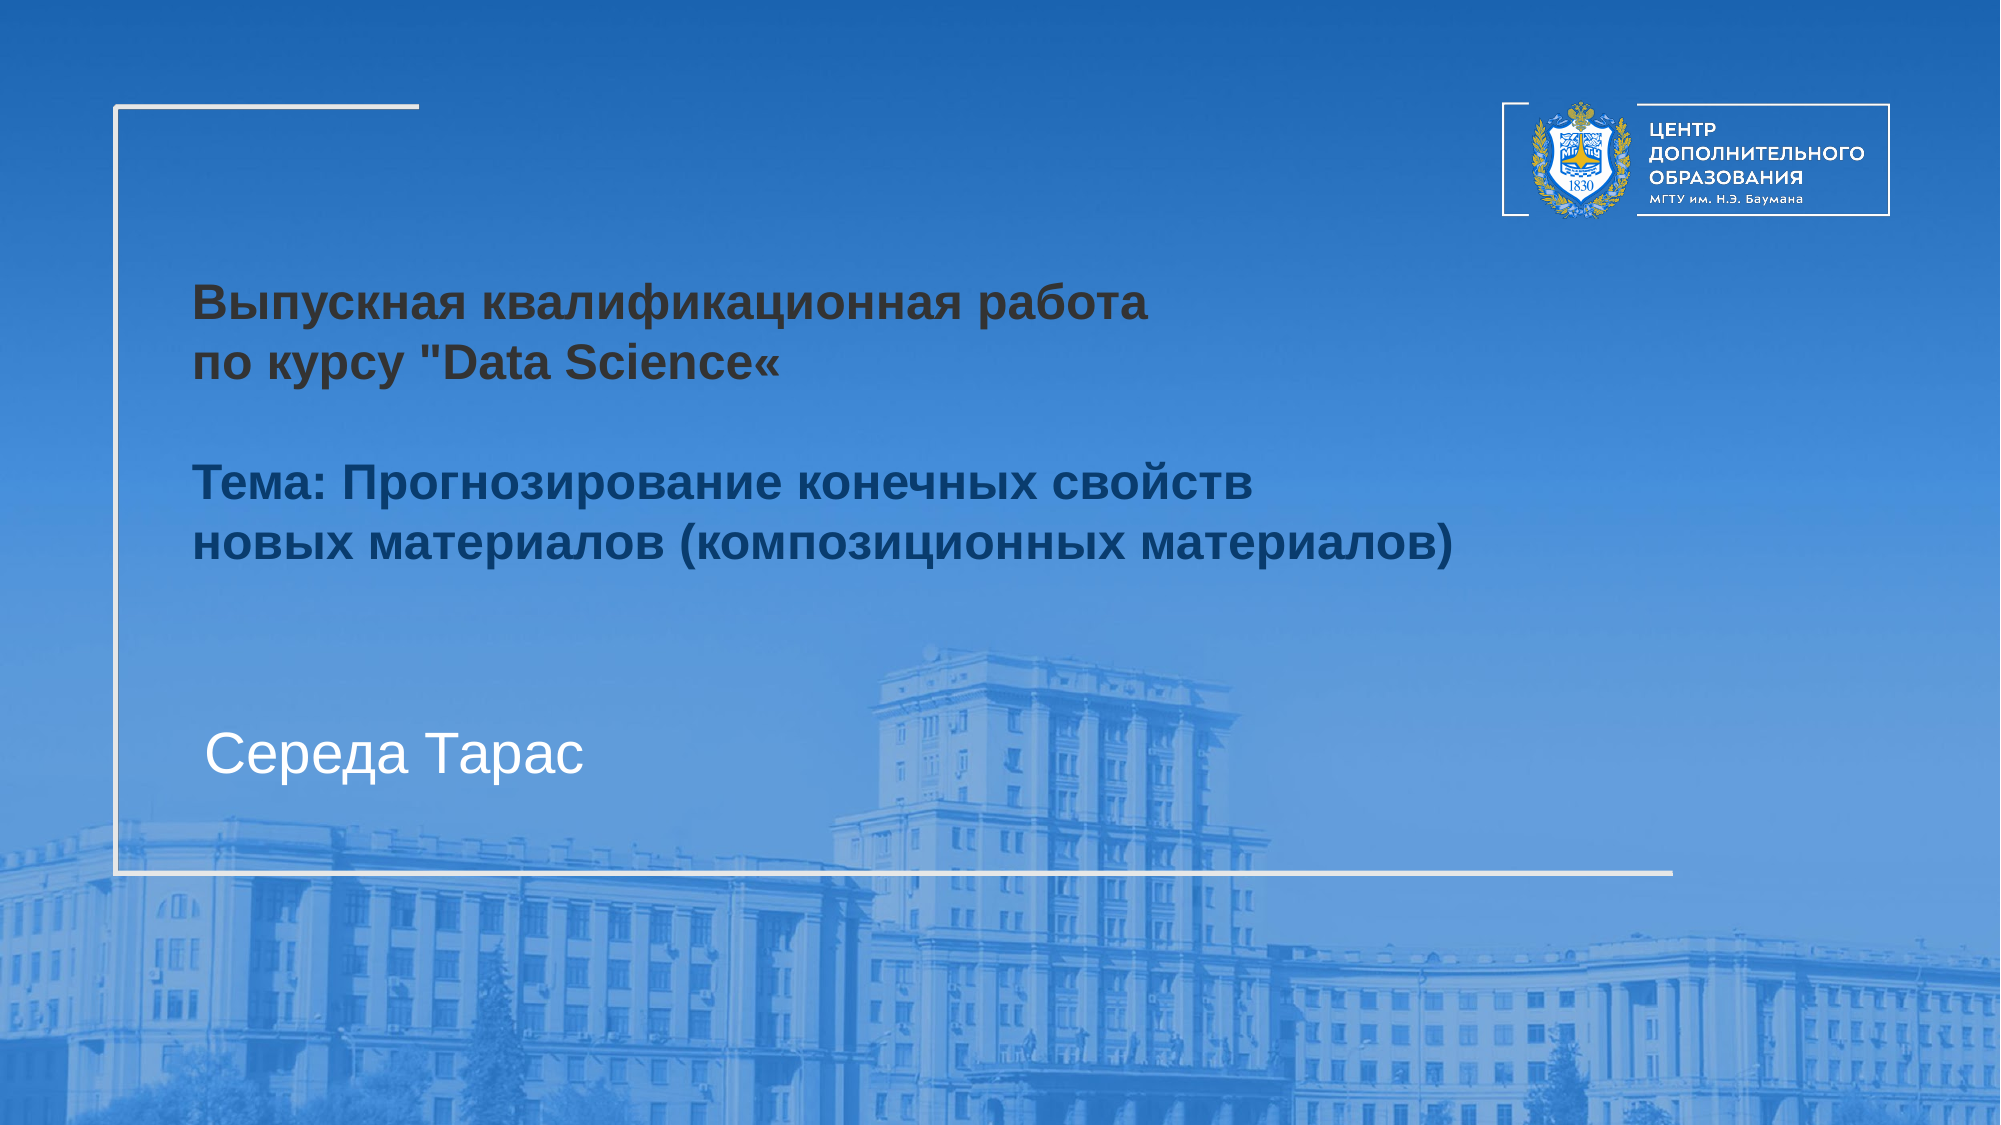

# Выпускная квалификационная работа по курсу "Data Science« Тема: Прогнозирование конечных свойств новых материалов (композиционных материалов)
Середа Тарас